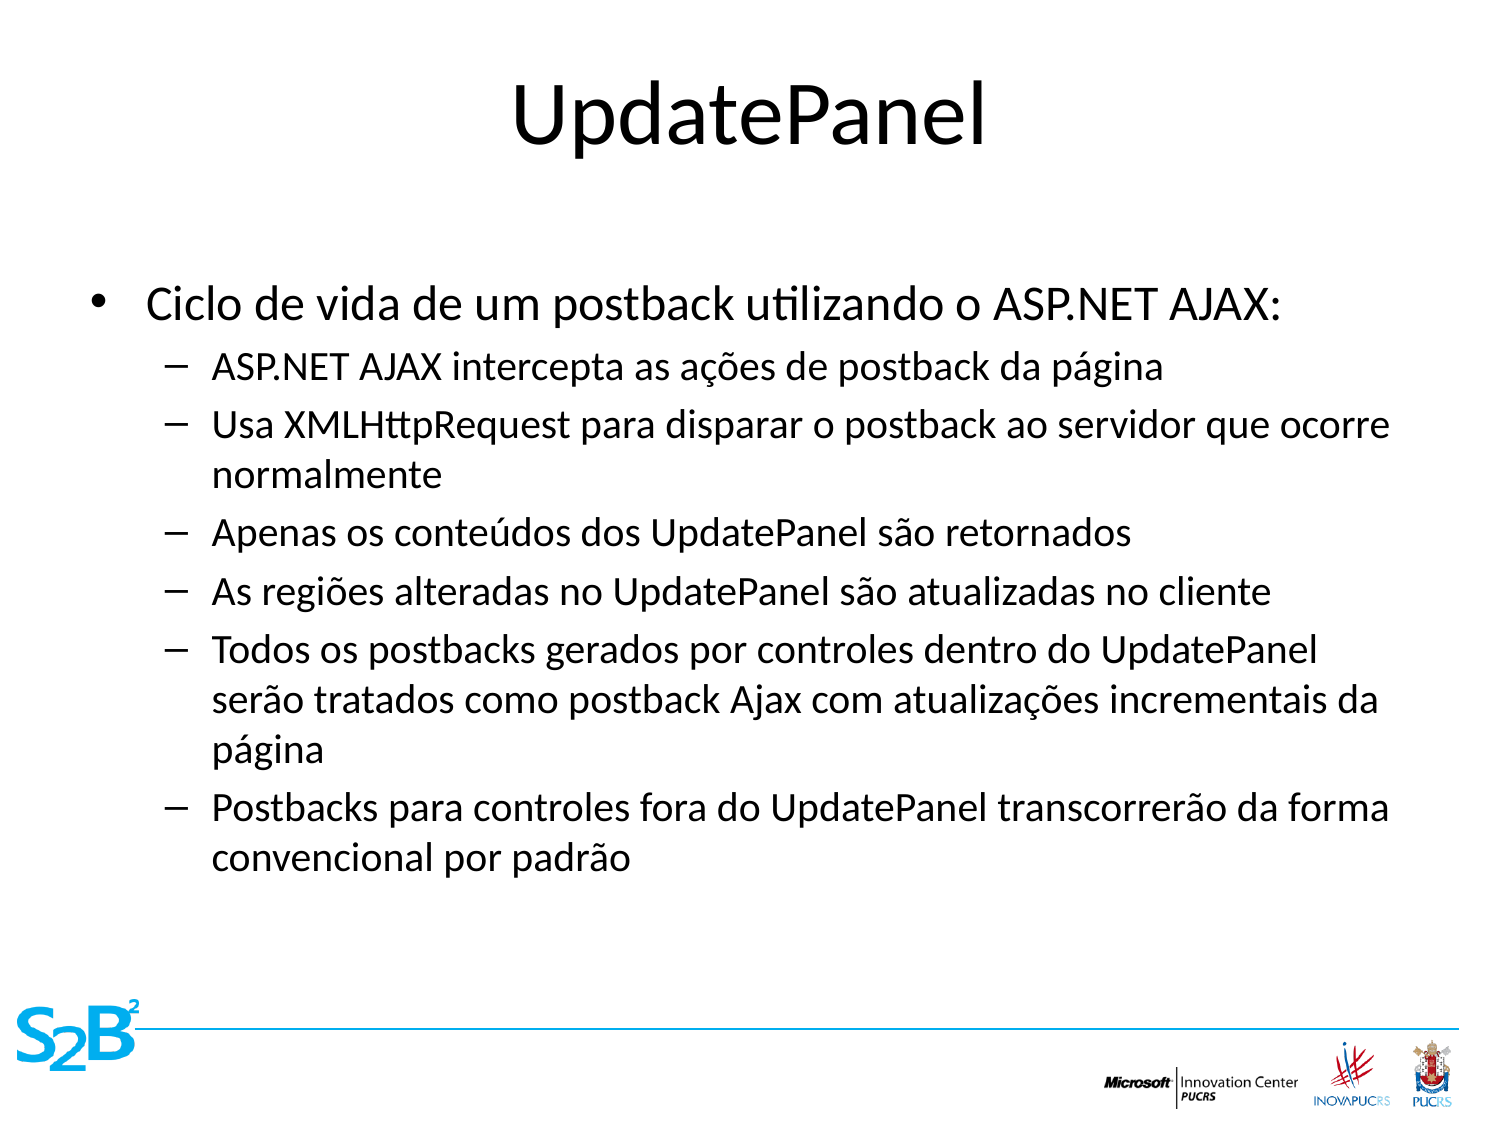

# UpdatePanel
Ciclo de vida de um postback utilizando o ASP.NET AJAX:
ASP.NET AJAX intercepta as ações de postback da página
Usa XMLHttpRequest para disparar o postback ao servidor que ocorre normalmente
Apenas os conteúdos dos UpdatePanel são retornados
As regiões alteradas no UpdatePanel são atualizadas no cliente
Todos os postbacks gerados por controles dentro do UpdatePanel serão tratados como postback Ajax com atualizações incrementais da página
Postbacks para controles fora do UpdatePanel transcorrerão da forma convencional por padrão